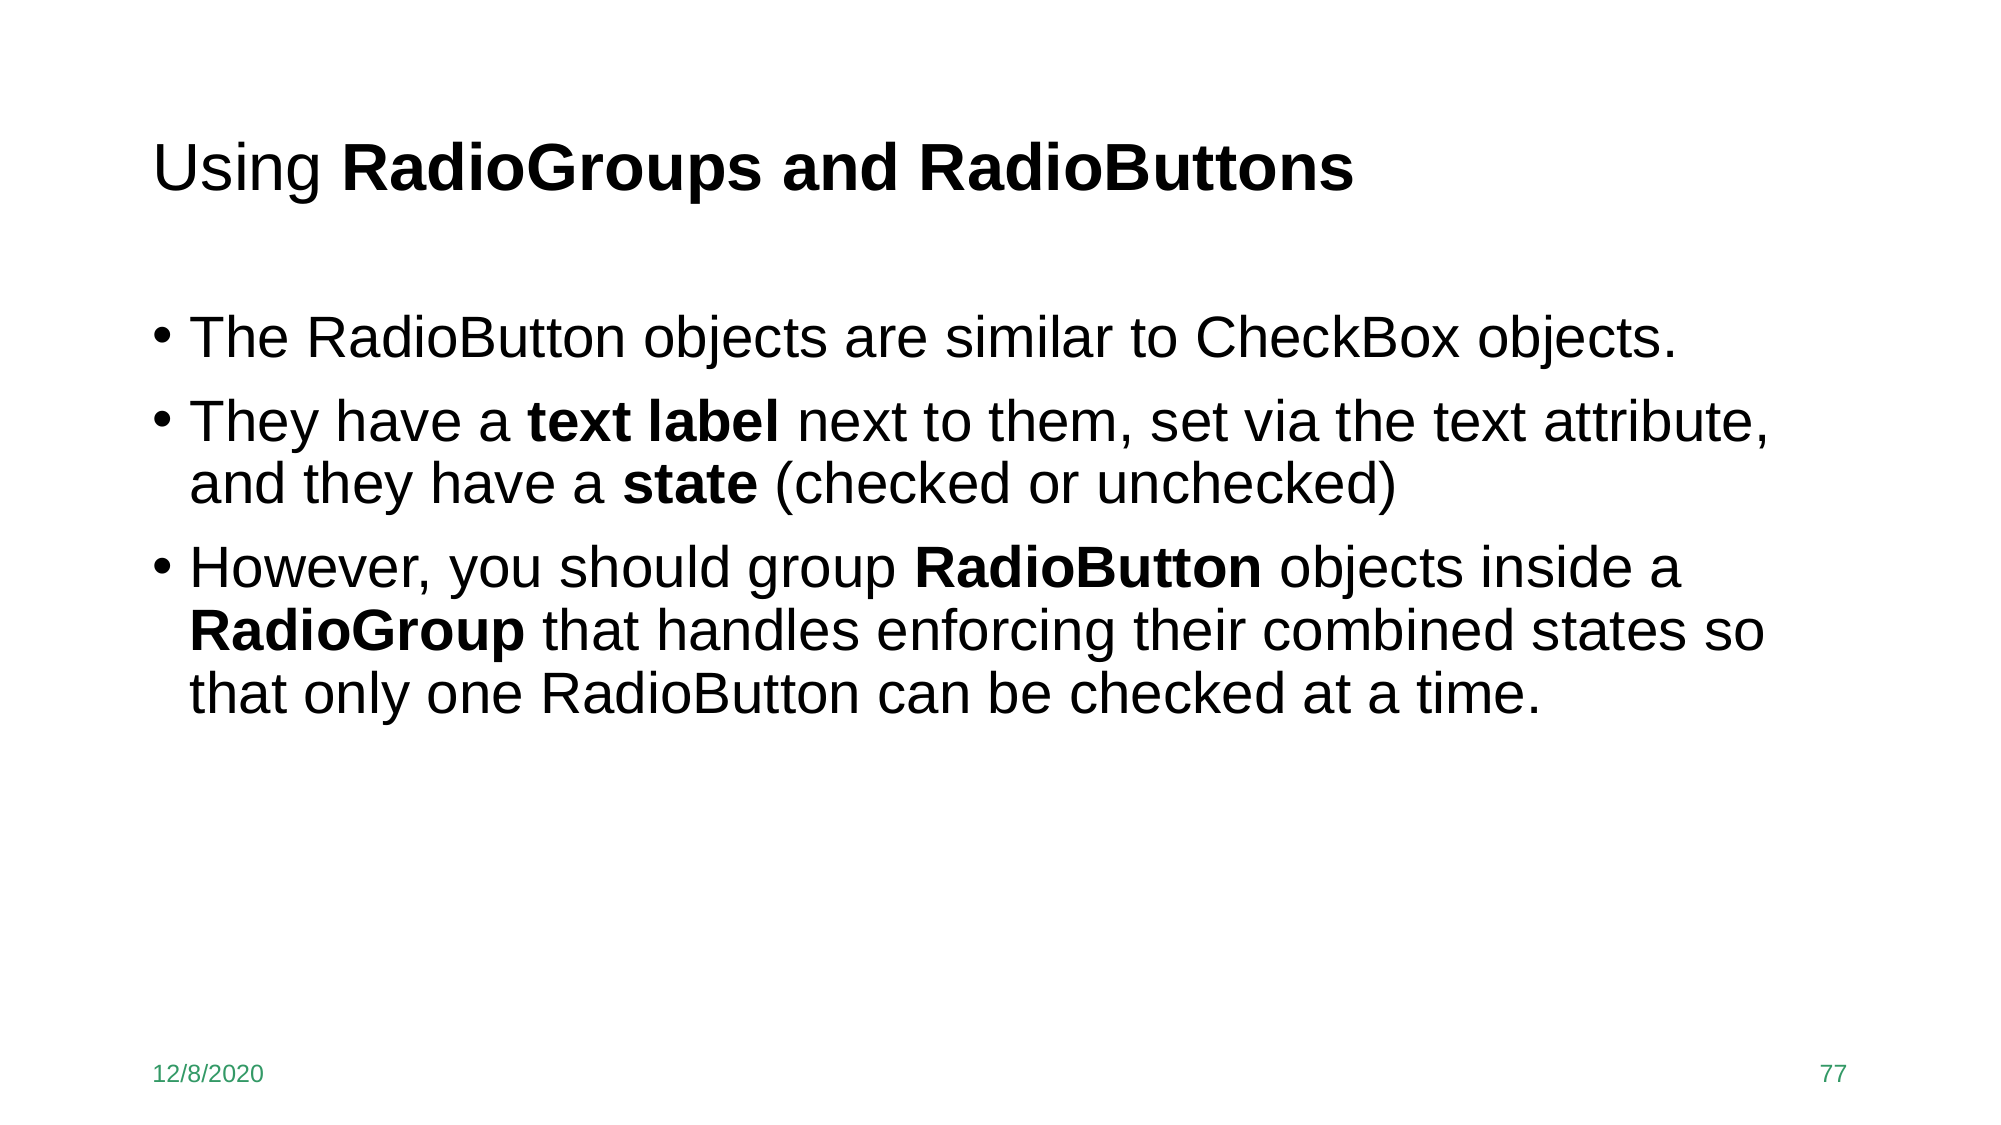

# Using RadioGroups and RadioButtons
The RadioButton objects are similar to CheckBox objects.
They have a text label next to them, set via the text attribute, and they have a state (checked or unchecked)
However, you should group RadioButton objects inside a RadioGroup that handles enforcing their combined states so that only one RadioButton can be checked at a time.
12/8/2020
77